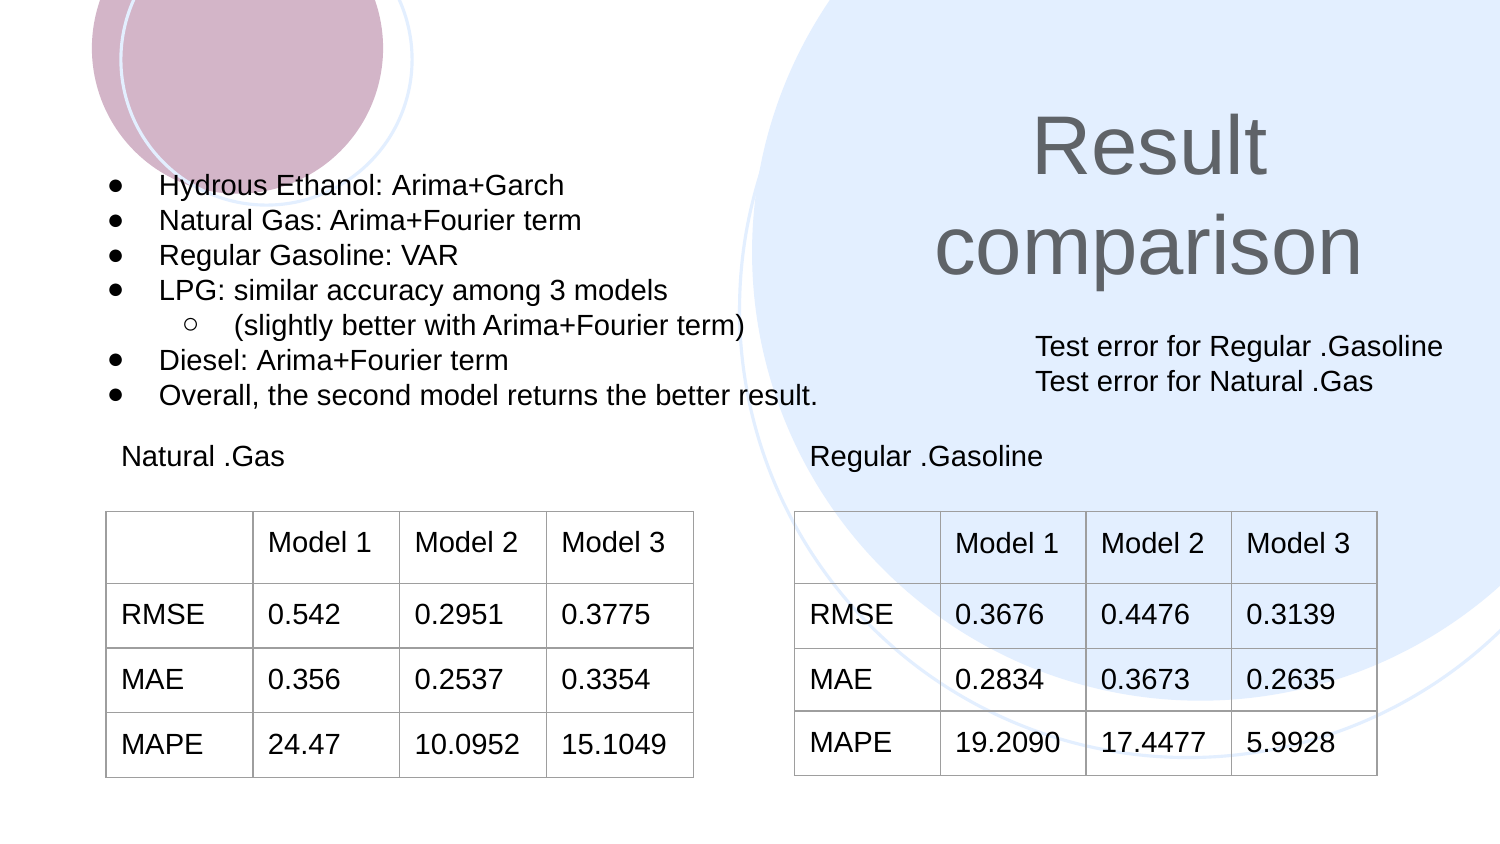

Result comparison
Hydrous Ethanol: Arima+Garch
Natural Gas: Arima+Fourier term
Regular Gasoline: VAR
LPG: similar accuracy among 3 models
(slightly better with Arima+Fourier term)
Diesel: Arima+Fourier term
Overall, the second model returns the better result.

Test error for Regular .Gasoline
Test error for Natural .Gas

Natural .Gas
Regular .Gasoline
|  | Model 1 | Model 2 | Model 3 |
| --- | --- | --- | --- |
| RMSE | 0.542 | 0.2951 | 0.3775 |
| MAE | 0.356 | 0.2537 | 0.3354 |
| MAPE | 24.47 | 10.0952 | 15.1049 |
|  | Model 1 | Model 2 | Model 3 |
| --- | --- | --- | --- |
| RMSE | 0.3676 | 0.4476 | 0.3139 |
| MAE | 0.2834 | 0.3673 | 0.2635 |
| MAPE | 19.2090 | 17.4477 | 5.9928 |